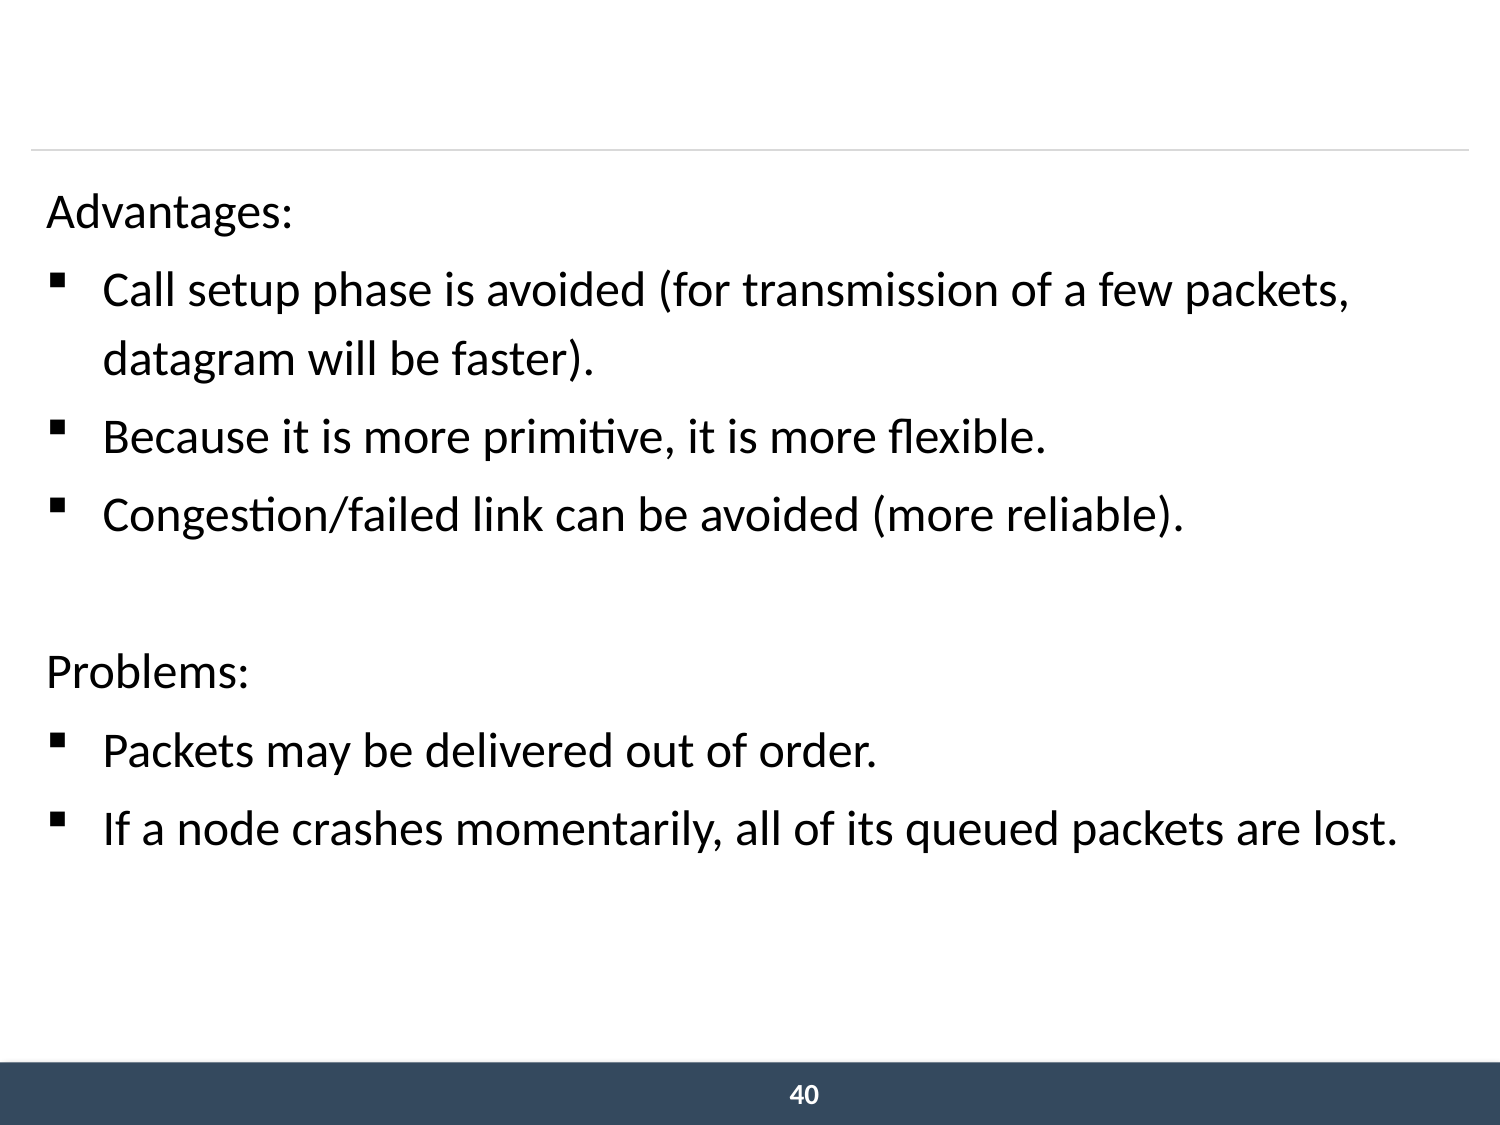

#
Advantages:
Call setup phase is avoided (for transmission of a few packets, datagram will be faster).
Because it is more primitive, it is more flexible.
Congestion/failed link can be avoided (more reliable).

Problems:
Packets may be delivered out of order.
If a node crashes momentarily, all of its queued packets are lost.